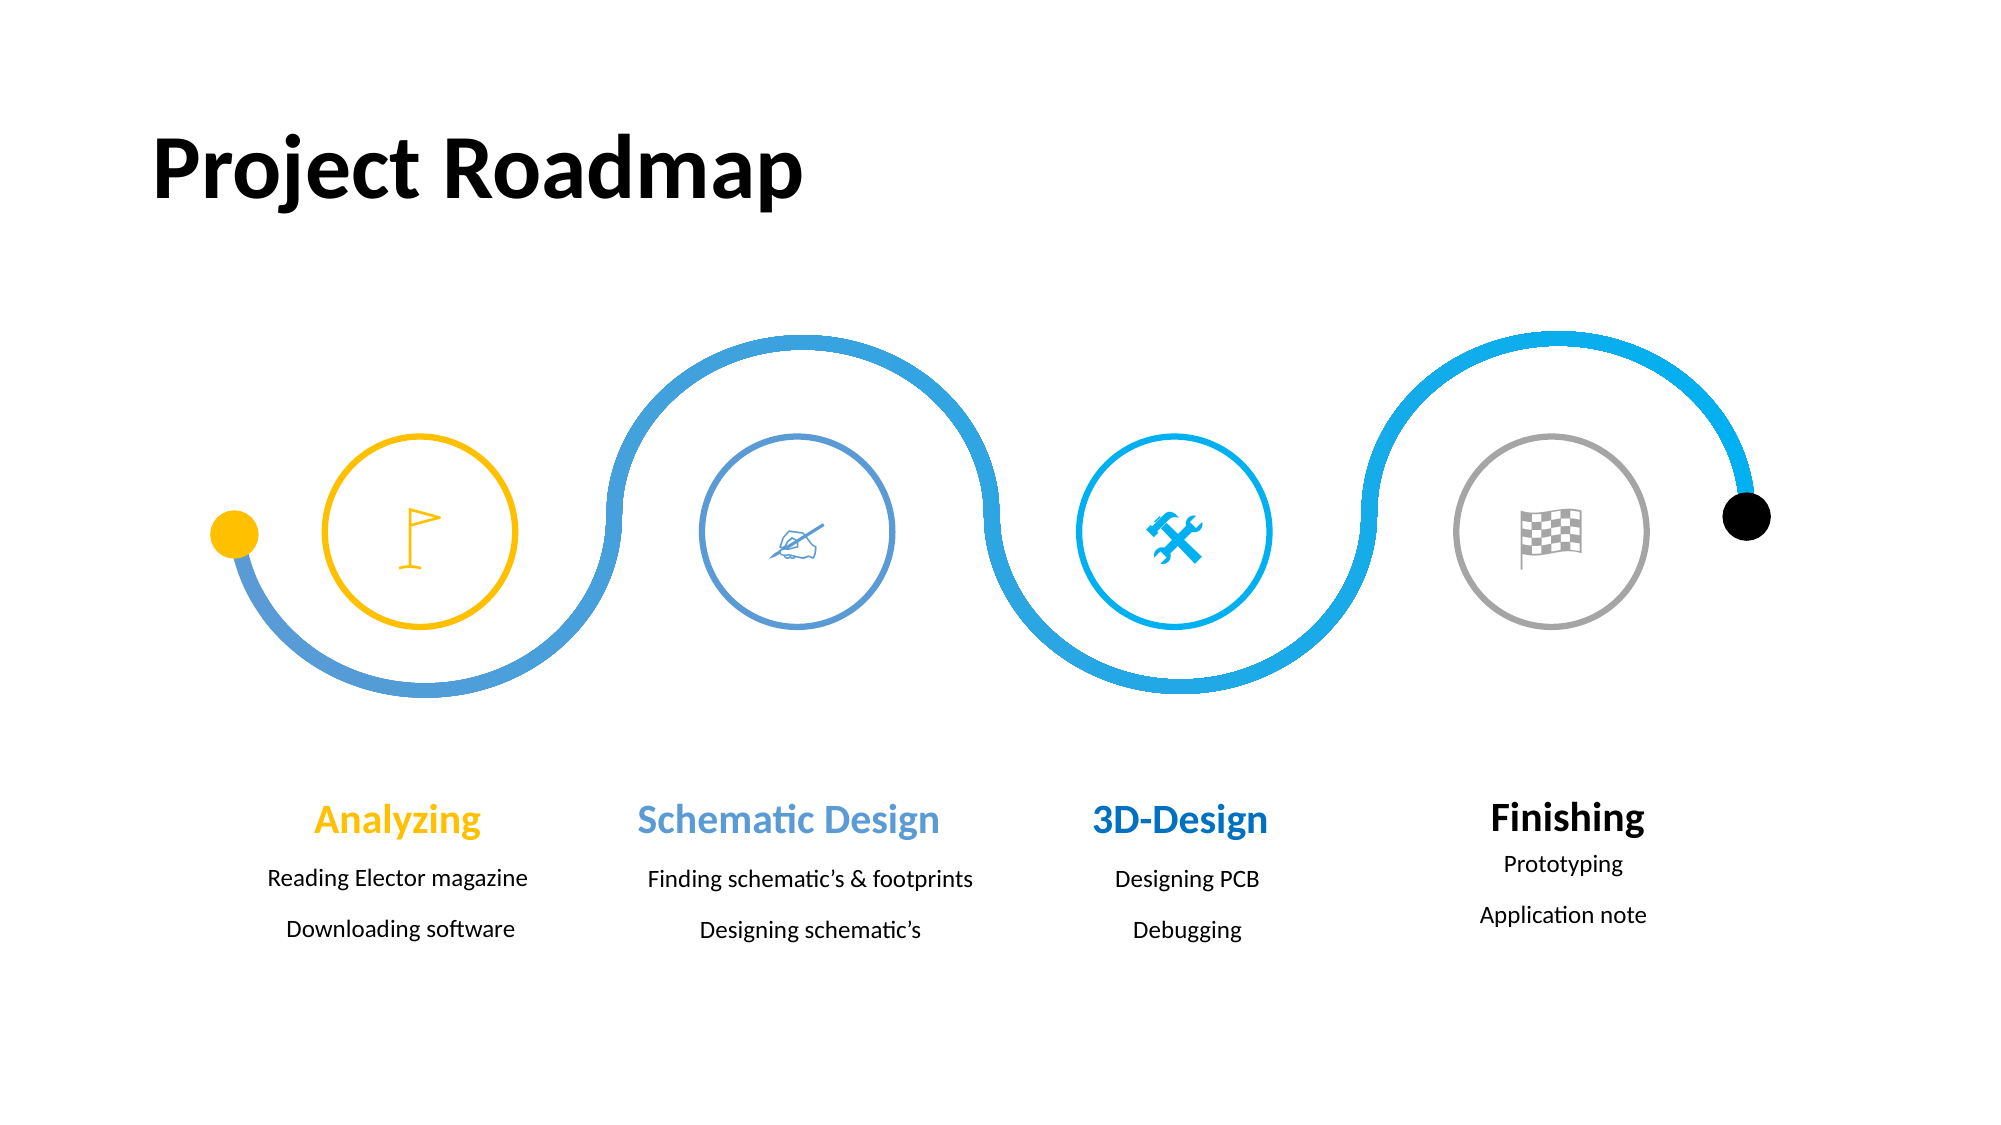

# Project Roadmap

🚩
✍️
🛠️
🏁

Finishing
Schematic Design
3D-Design
Analyzing
Prototyping
Application note

Reading Elector magazine
Downloading software
Finding schematic’s & footprints
Designing schematic’s

Designing PCB
Debugging